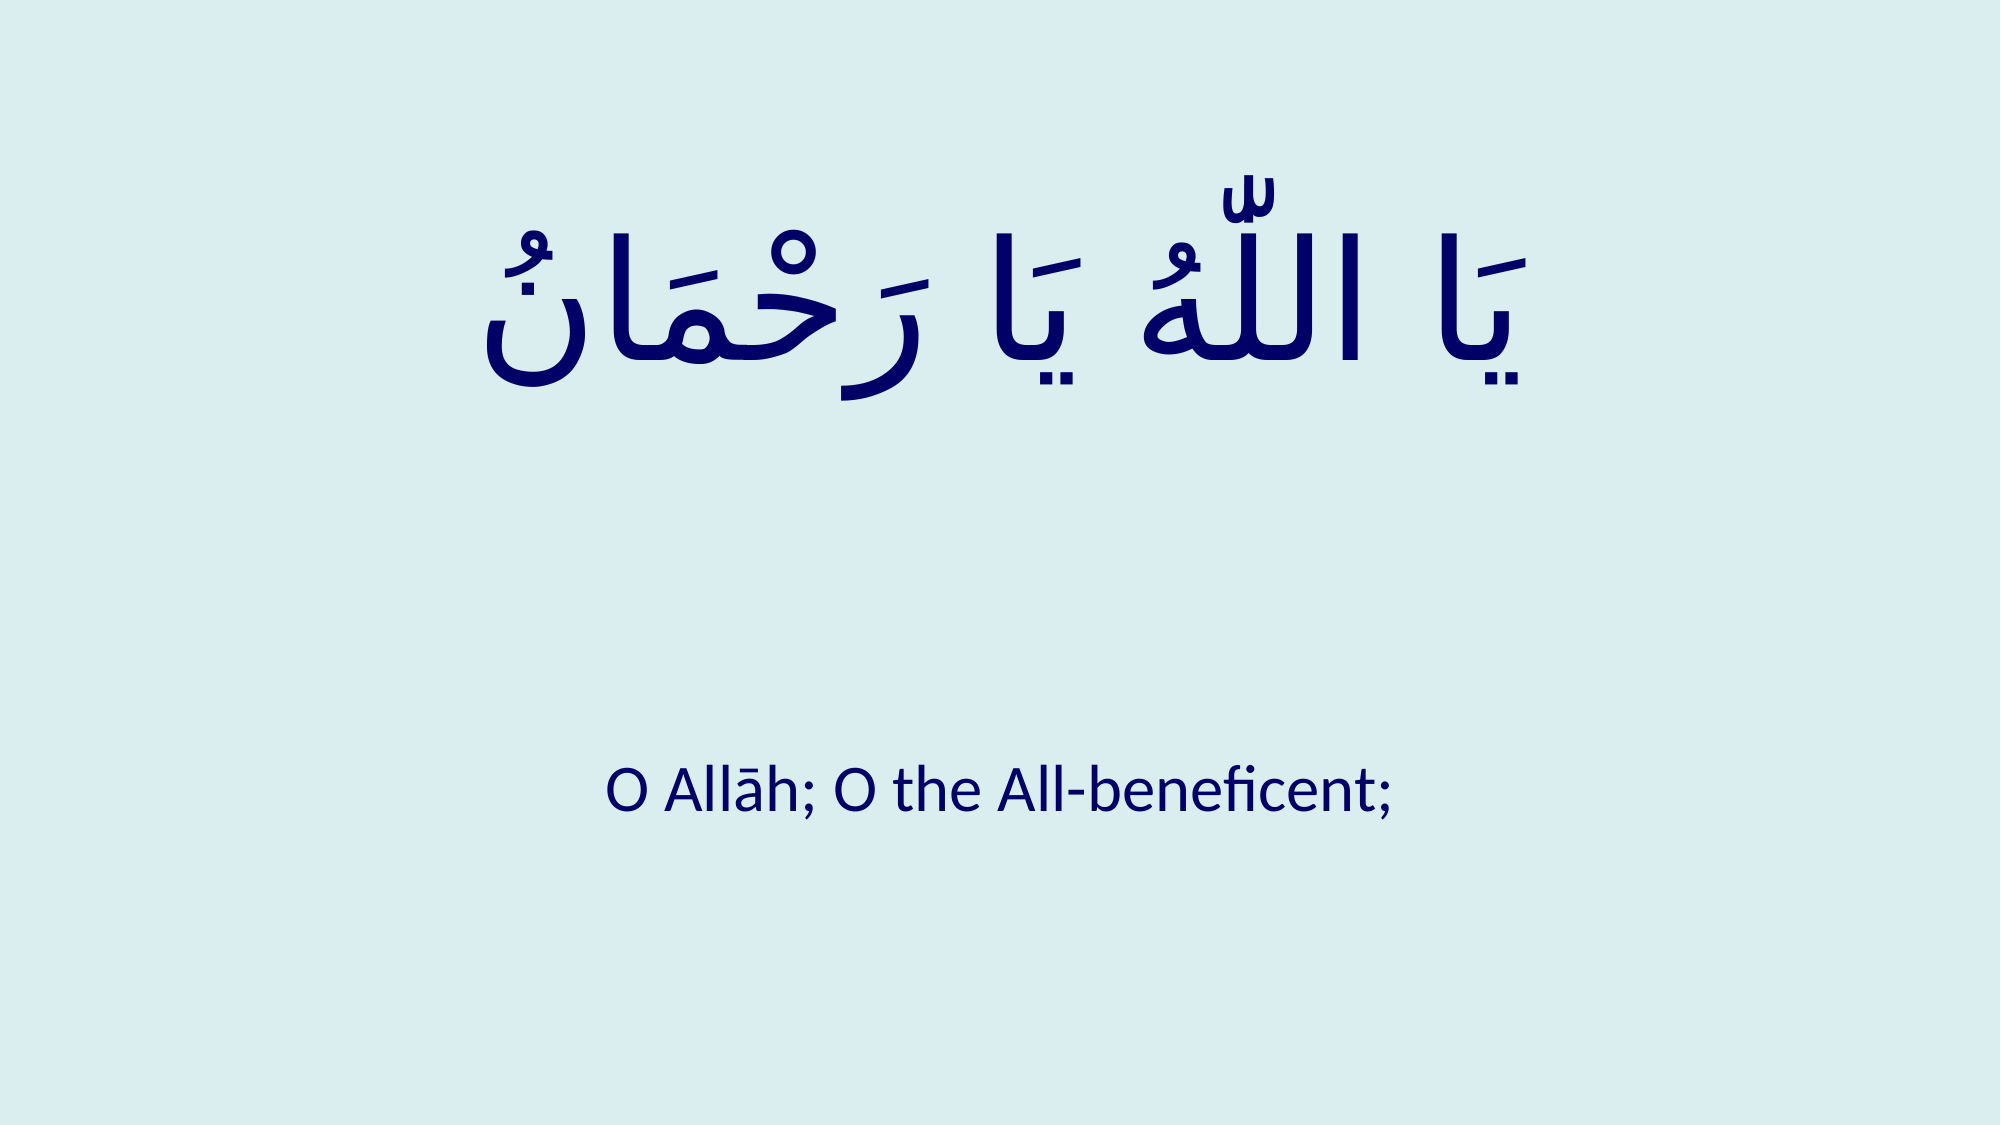

# يَا اللّٰهُ يَا رَحْمَانُ
O Allāh; O the All-beneficent;